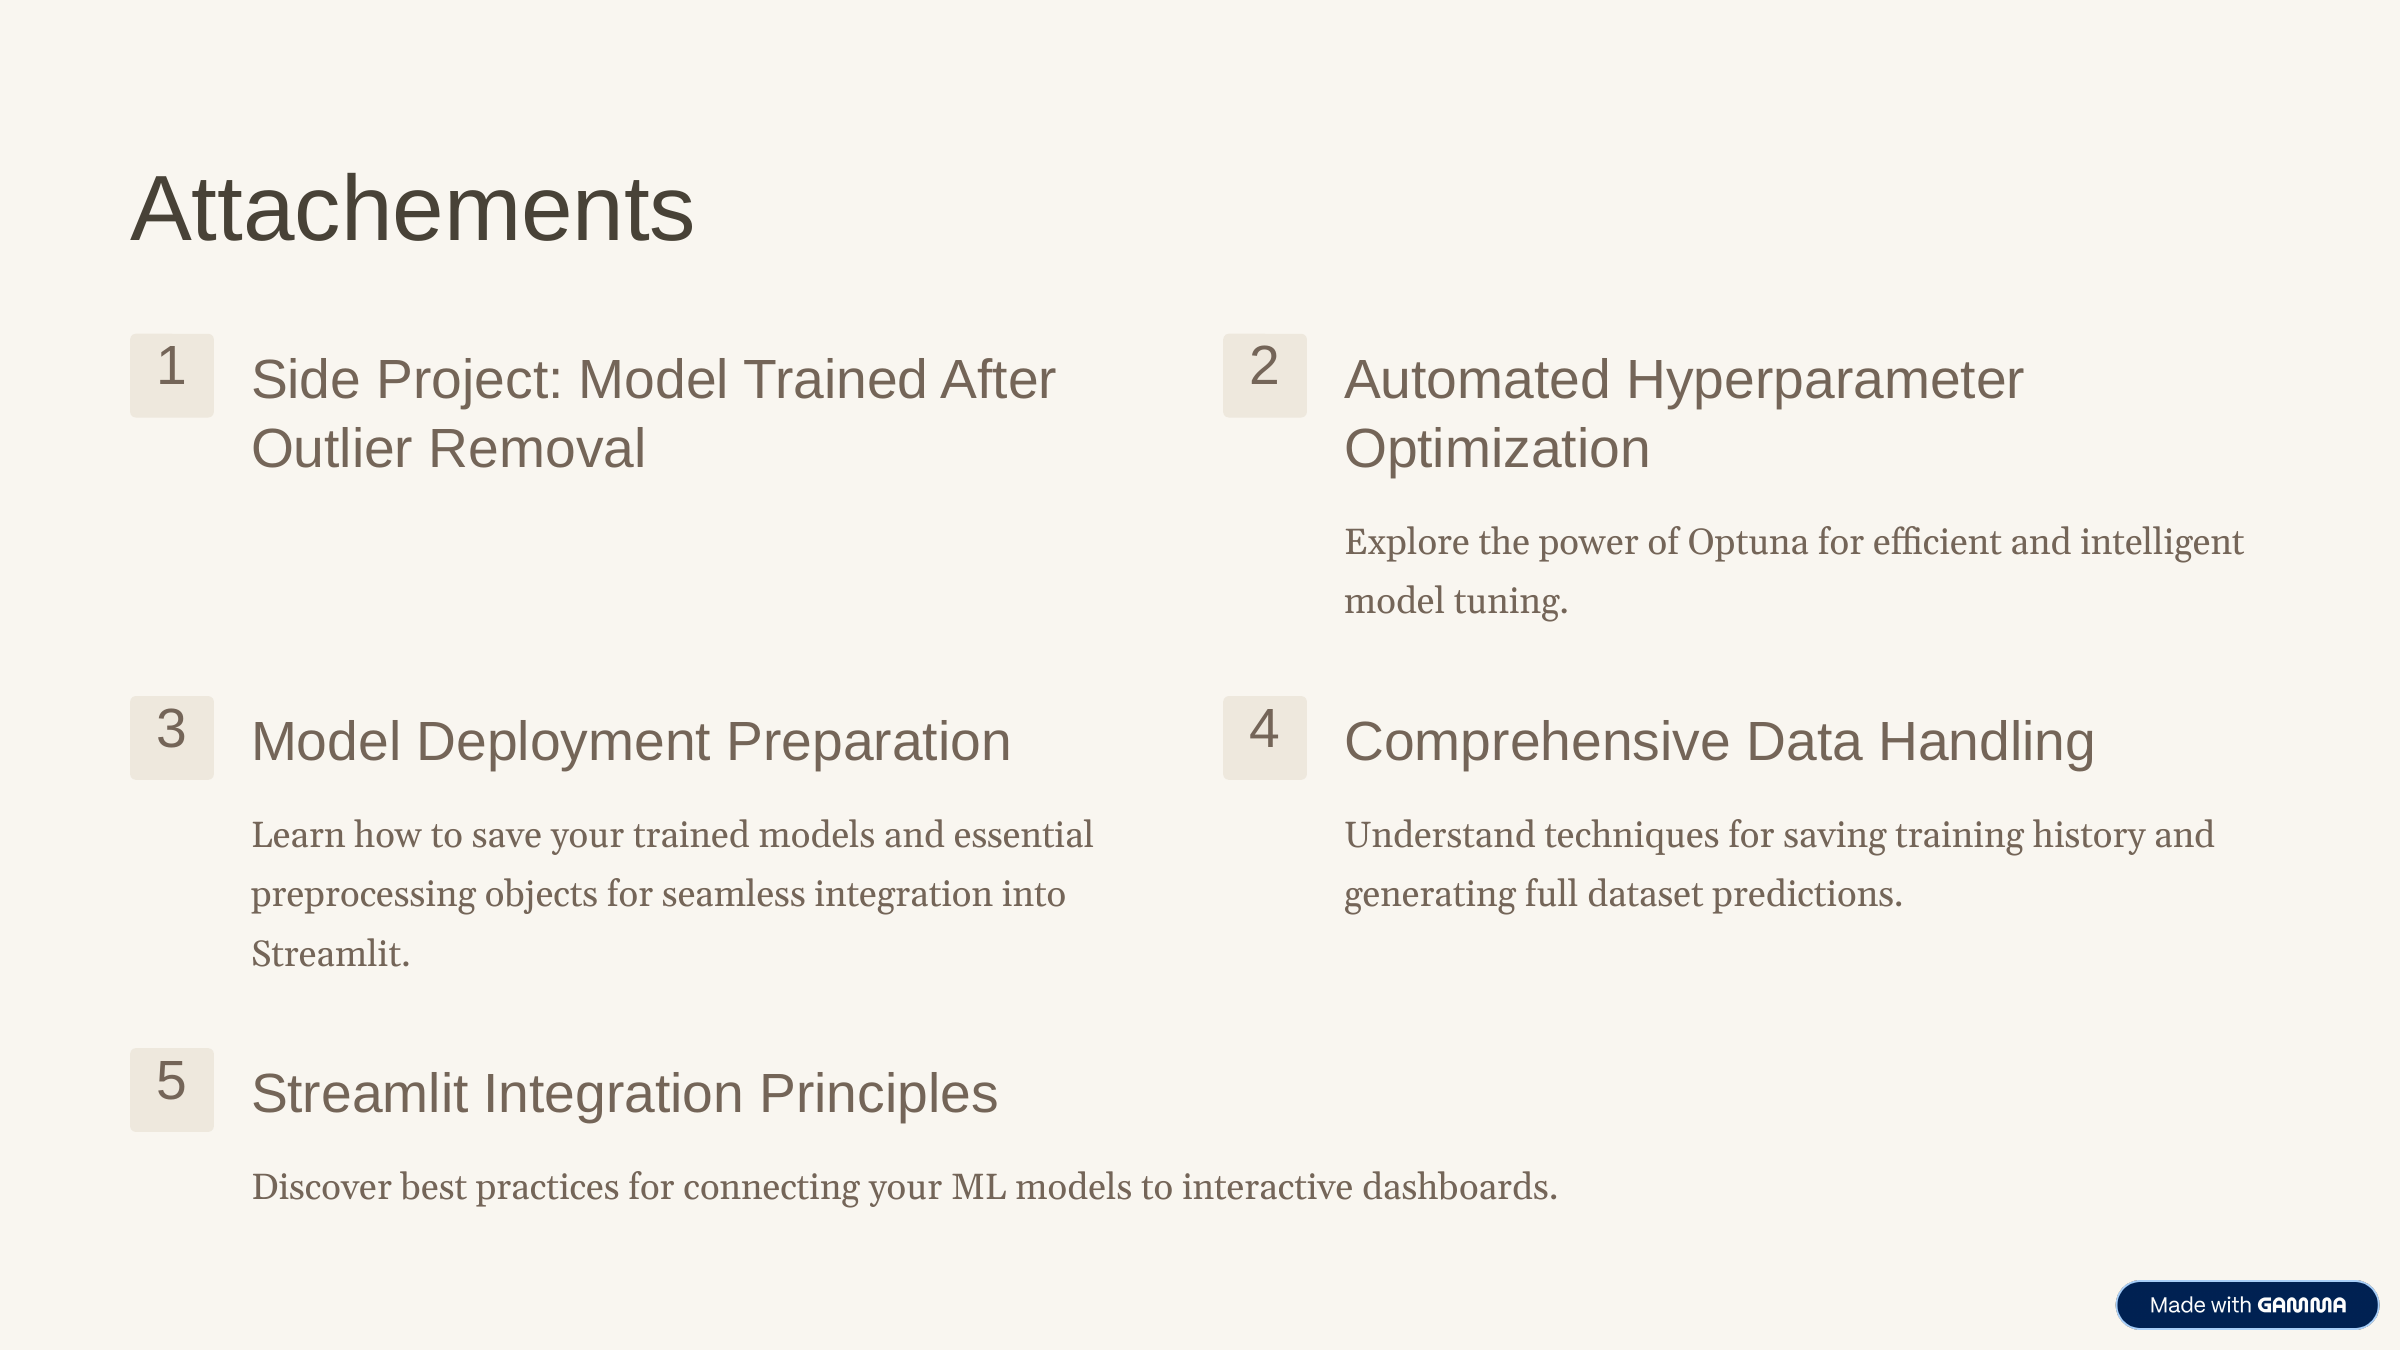

Attachements

1
Side Project: Model Trained After Outlier Removal
2
Automated Hyperparameter Optimization

Explore the power of Optuna for efficient and intelligent model tuning.

3
Model Deployment Preparation
4
Comprehensive Data Handling
Learn how to save your trained models and essential preprocessing objects for seamless integration into Streamlit.
Understand techniques for saving training history and generating full dataset predictions.

5
Streamlit Integration Principles
Discover best practices for connecting your ML models to interactive dashboards.